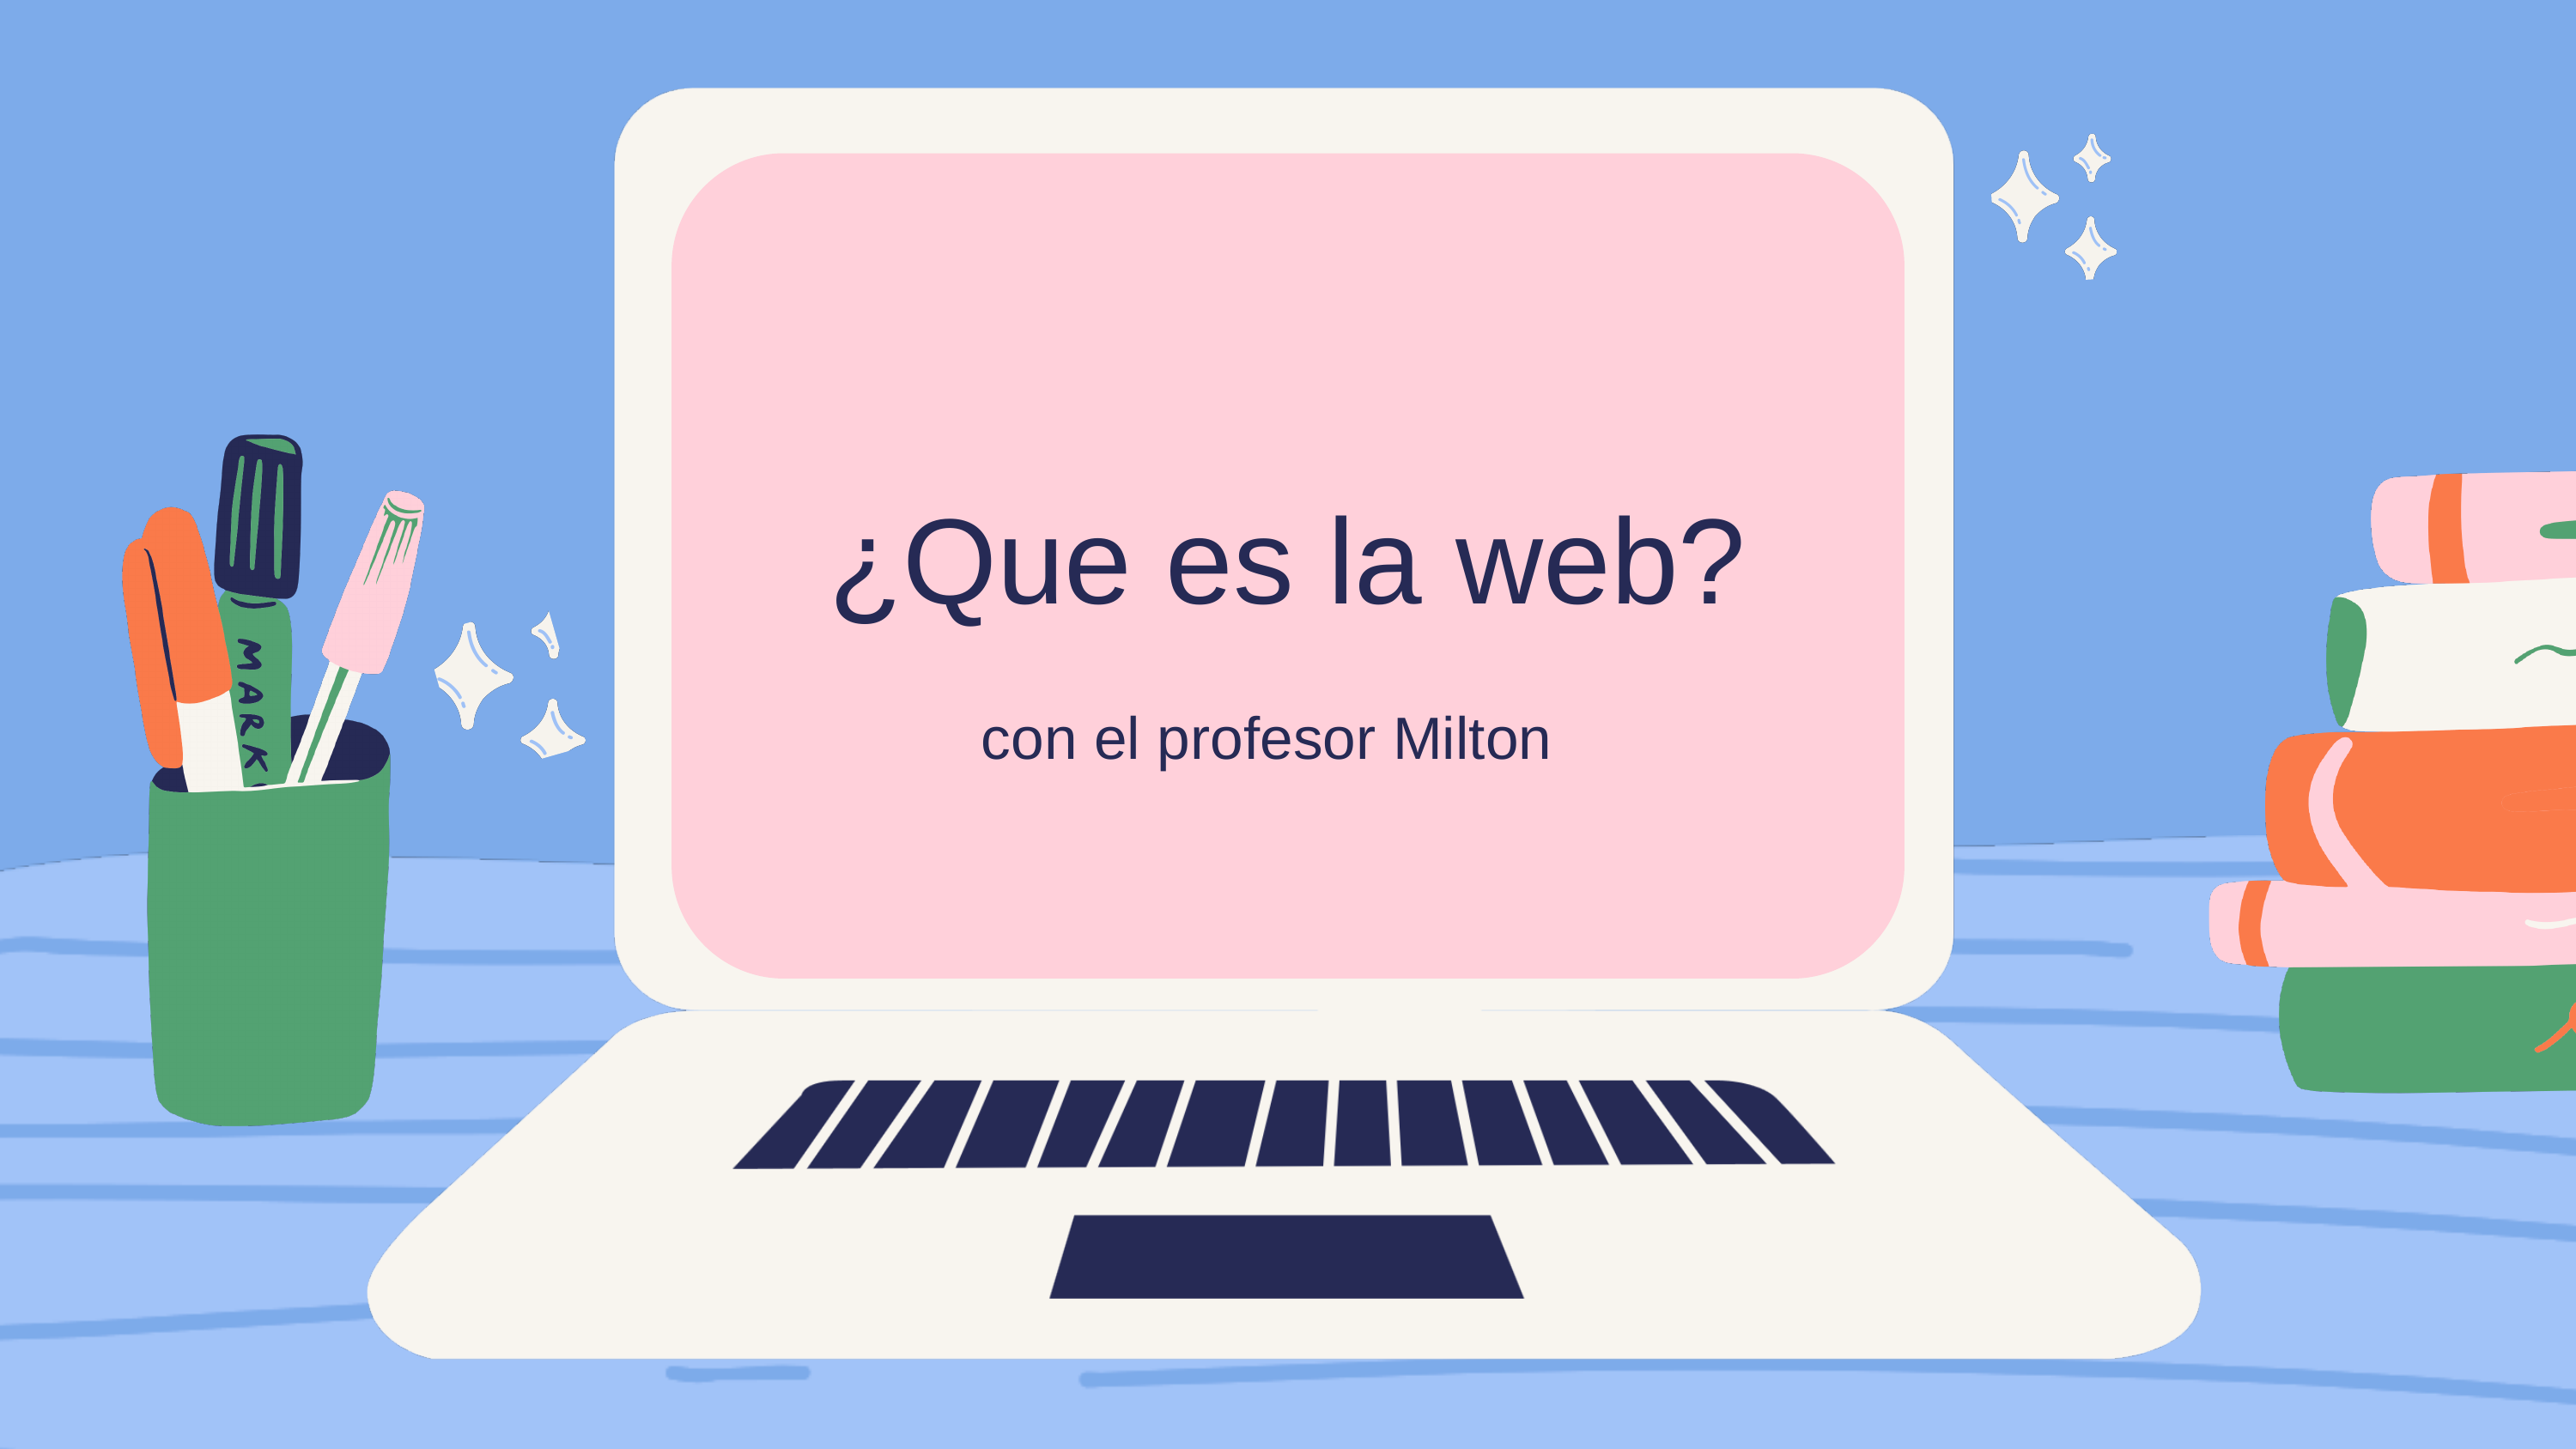

¿Que es la web?
con el profesor Milton